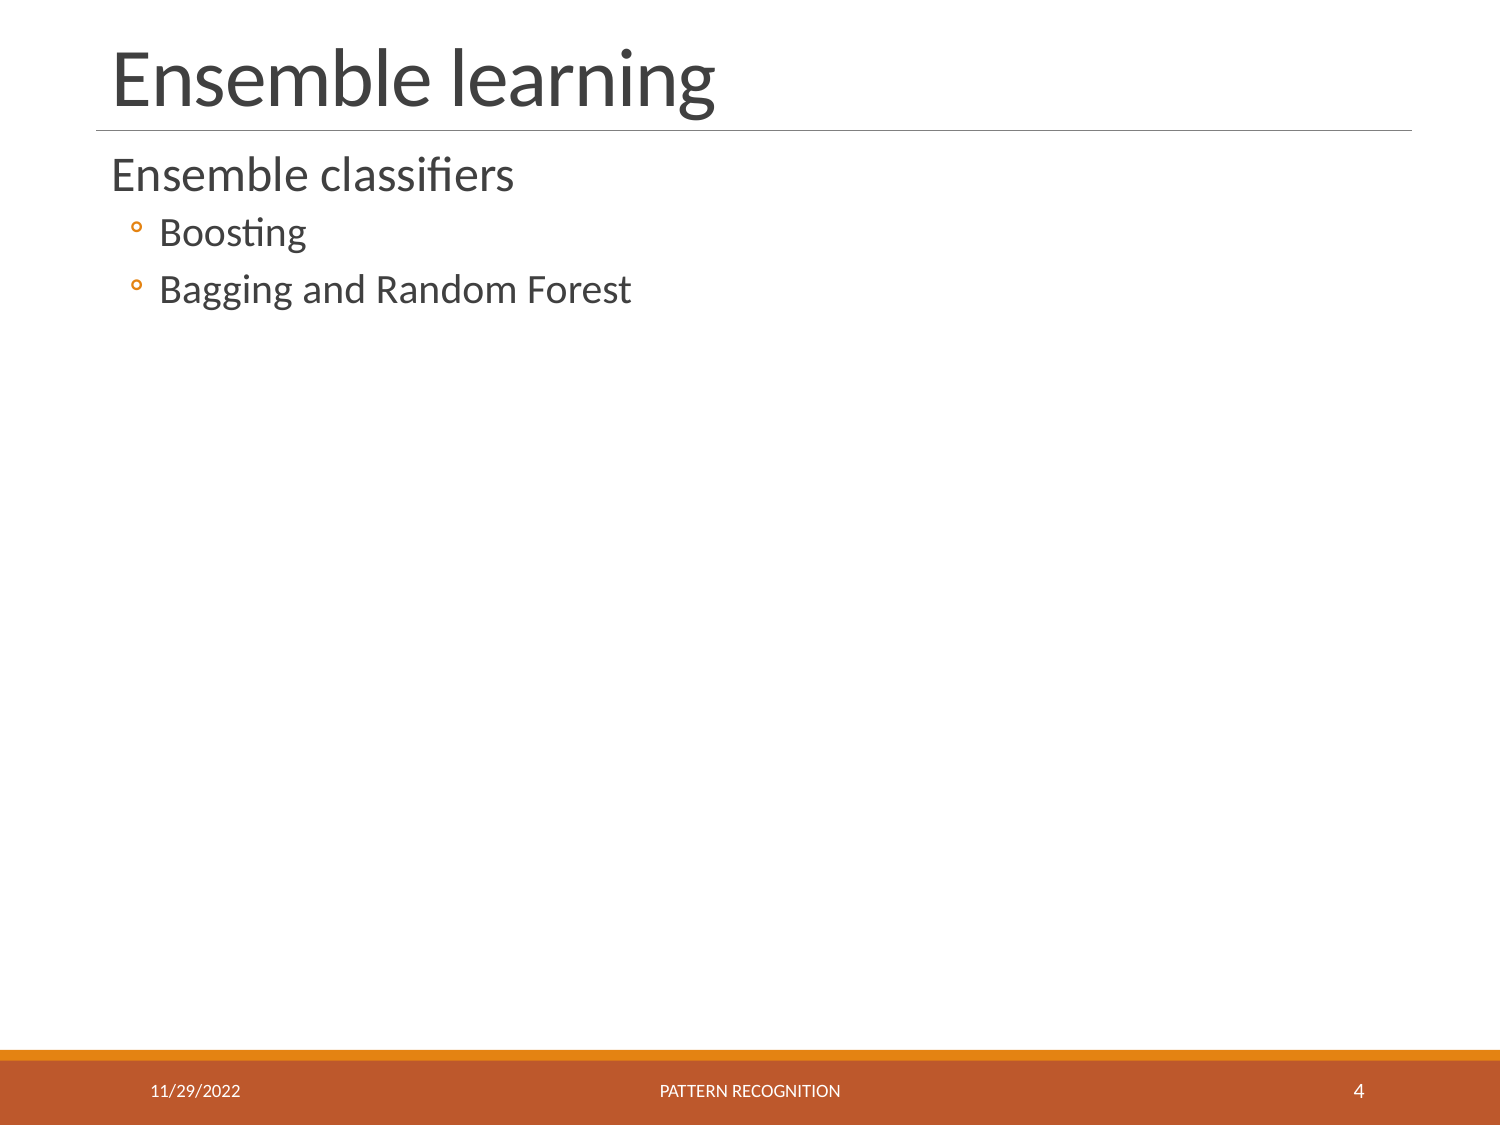

# Ensemble learning
Ensemble classifiers
Boosting
Bagging and Random Forest

11/29/2022
Pattern recognition
4